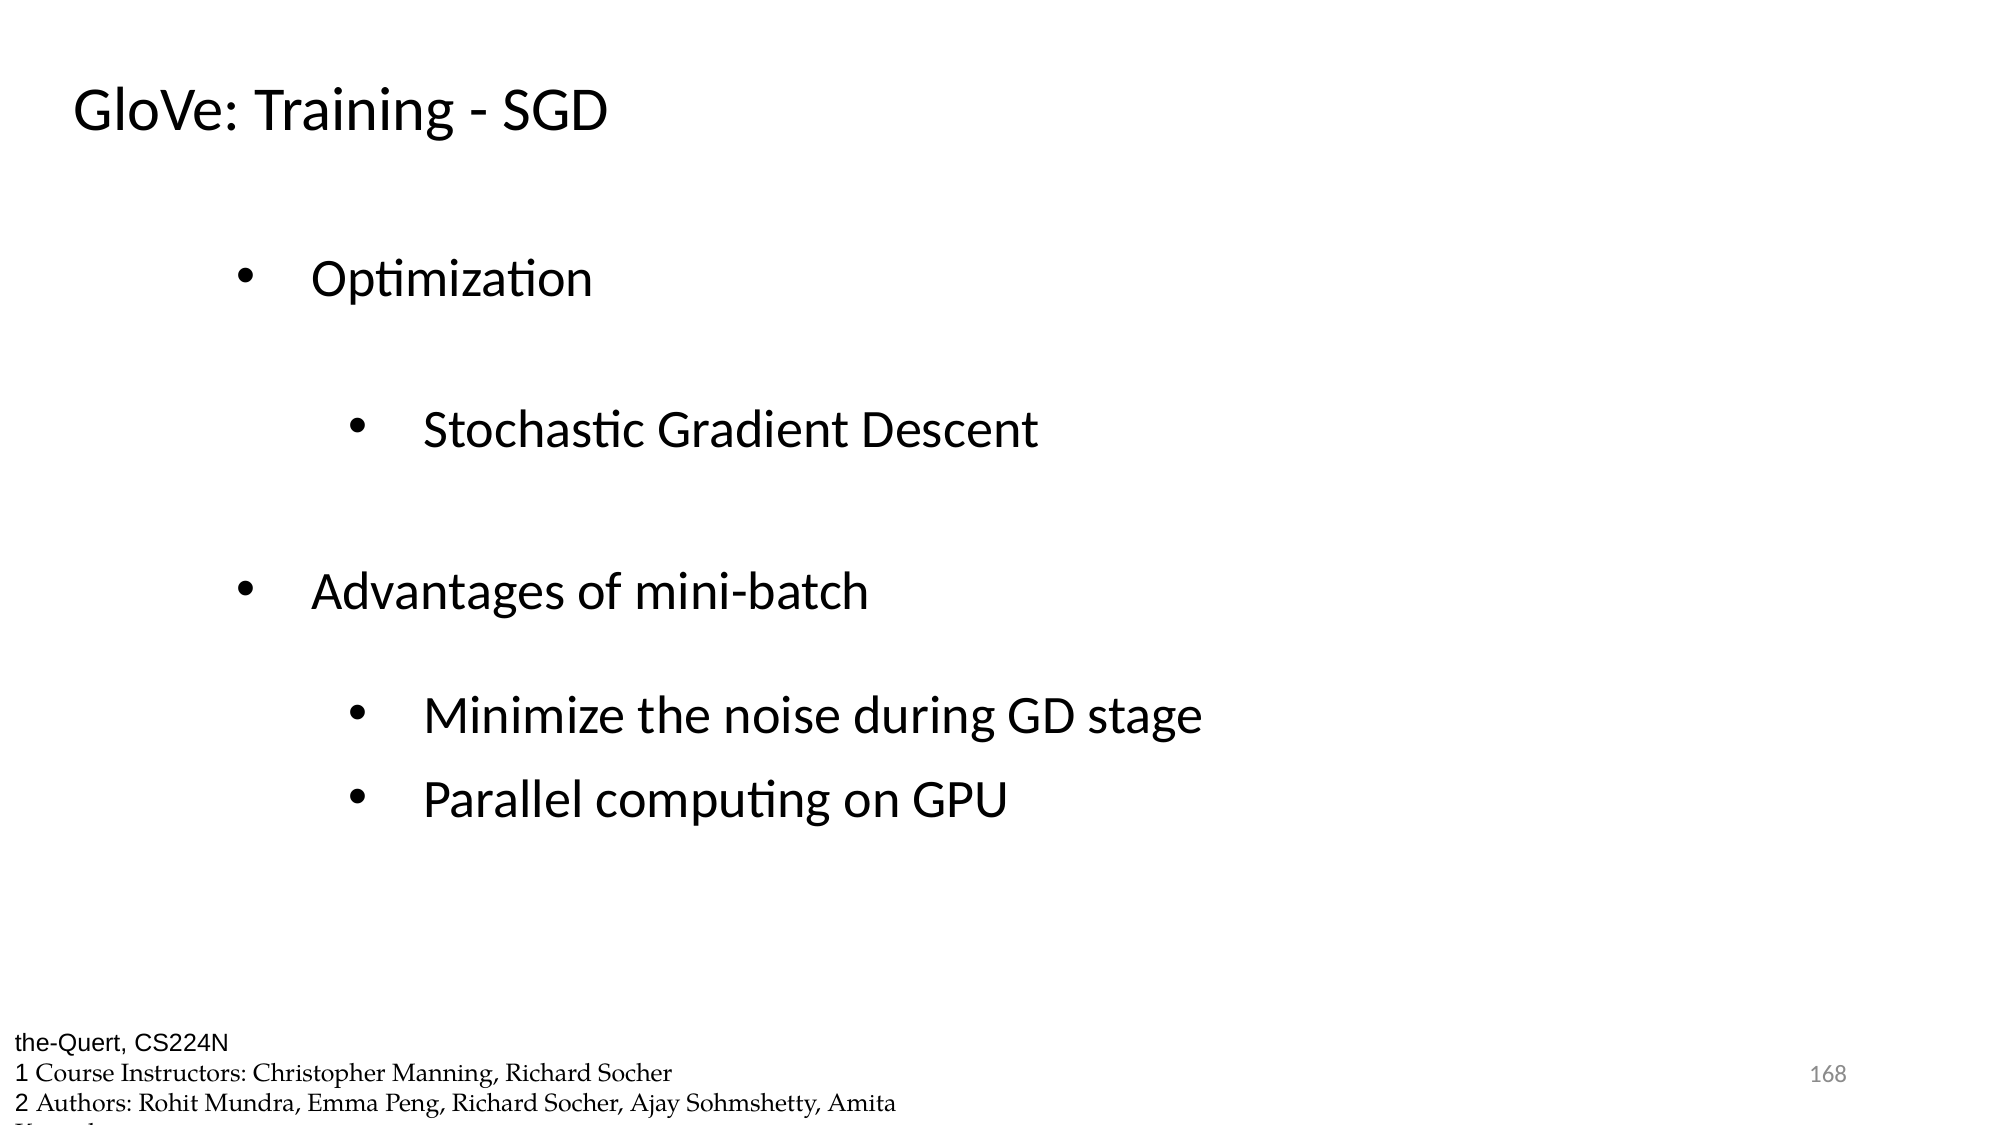

GloVe: Training - SGD
Optimization

Stochastic Gradient Descent
Advantages of mini-batch
Minimize the noise during GD stage
Parallel computing on GPU
the-Quert, CS224N
1 Course Instructors: Christopher Manning, Richard Socher
2 Authors: Rohit Mundra, Emma Peng, Richard Socher, Ajay Sohmshetty, Amita Kamath
168